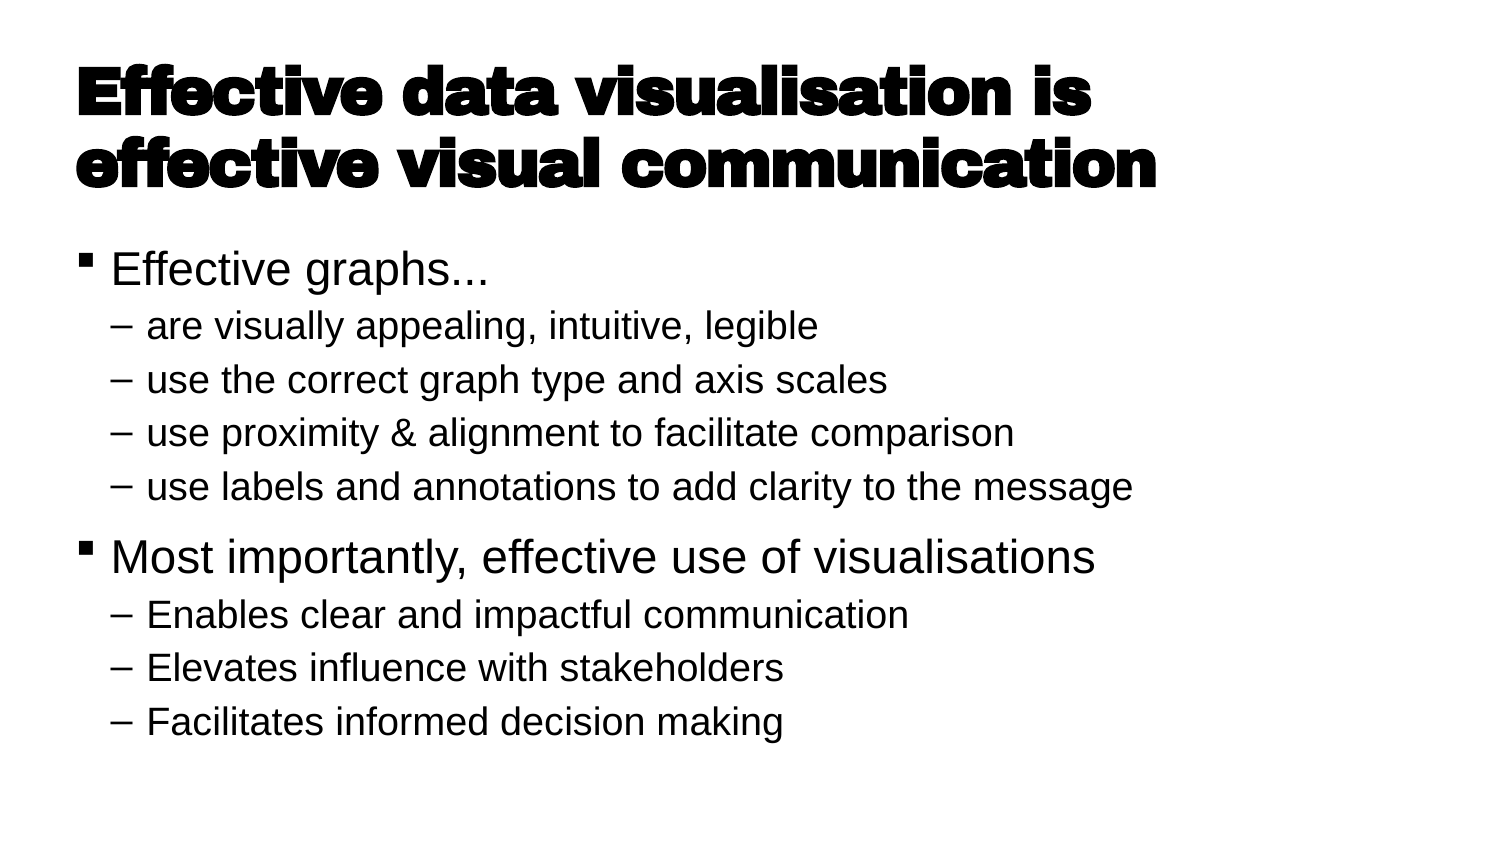

# Effective data visualisation is effective visual communication
Effective graphs...
are visually appealing, intuitive, legible
use the correct graph type and axis scales
use proximity & alignment to facilitate comparison
use labels and annotations to add clarity to the message
Most importantly, effective use of visualisations
Enables clear and impactful communication
Elevates influence with stakeholders
Facilitates informed decision making